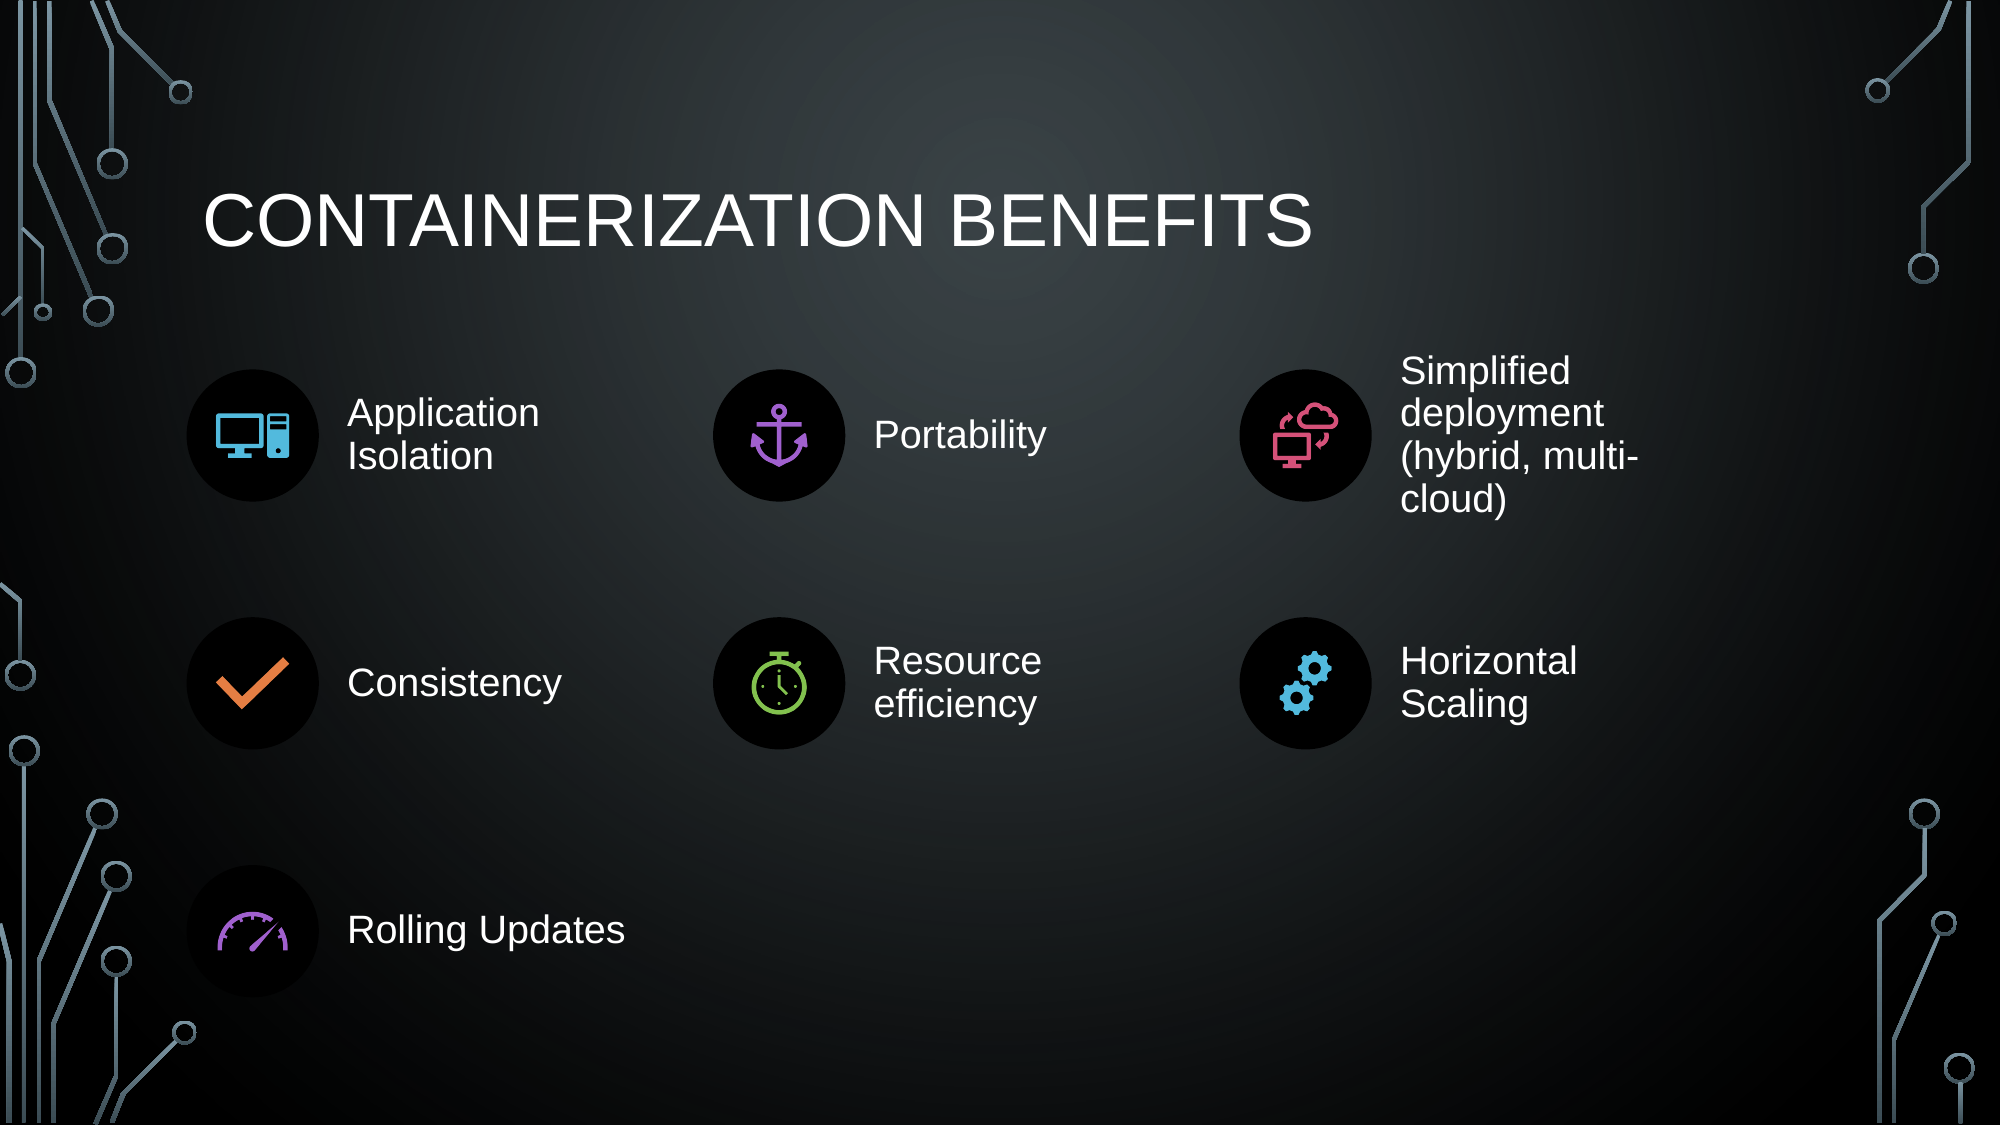

# Containerization Benefits
Application Isolation
Portability
Simplified deployment (hybrid, multi-cloud)
Consistency
Resource efficiency
Horizontal Scaling
Rolling Updates